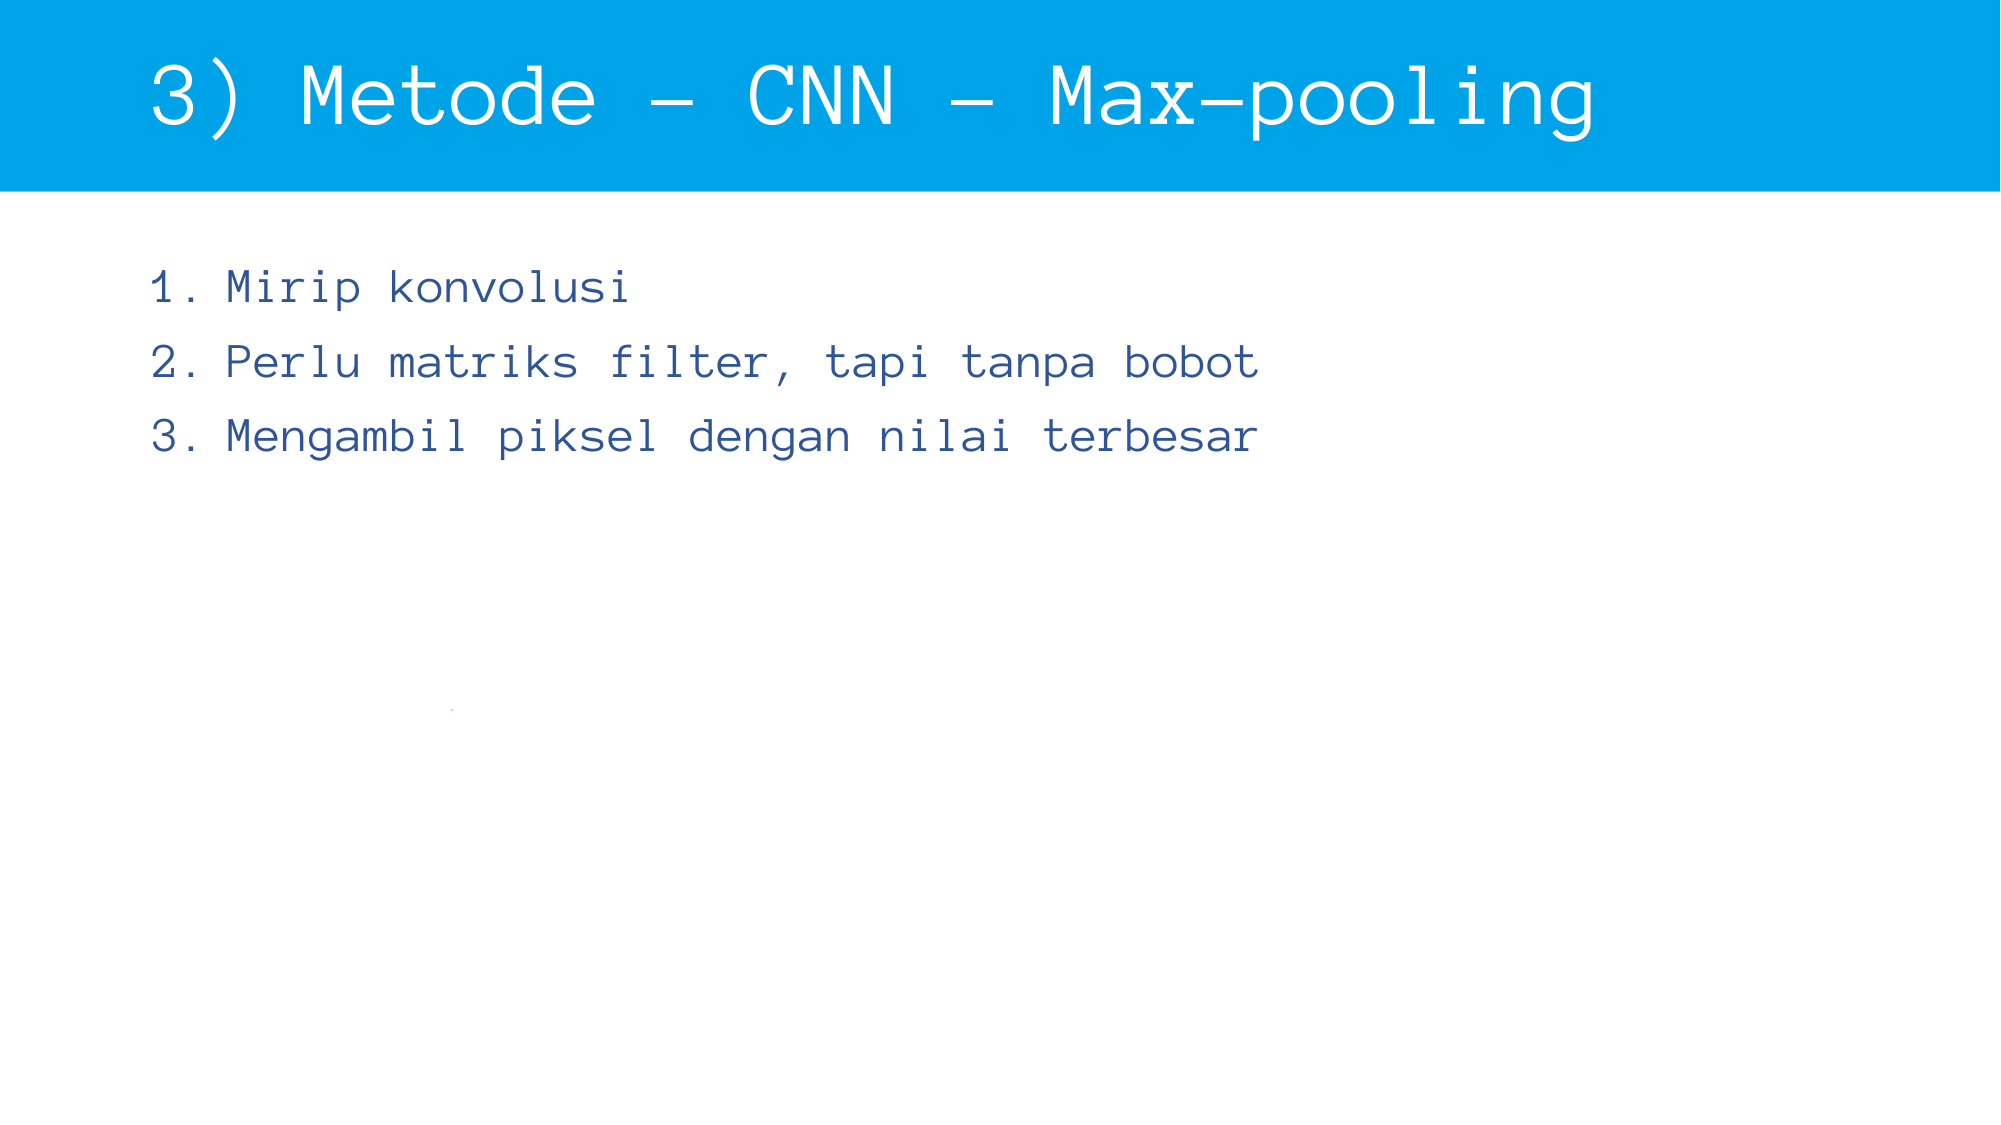

# 3) Metode – CNN – Max-pooling
Mirip konvolusi
Perlu matriks filter, tapi tanpa bobot
Mengambil piksel dengan nilai terbesar